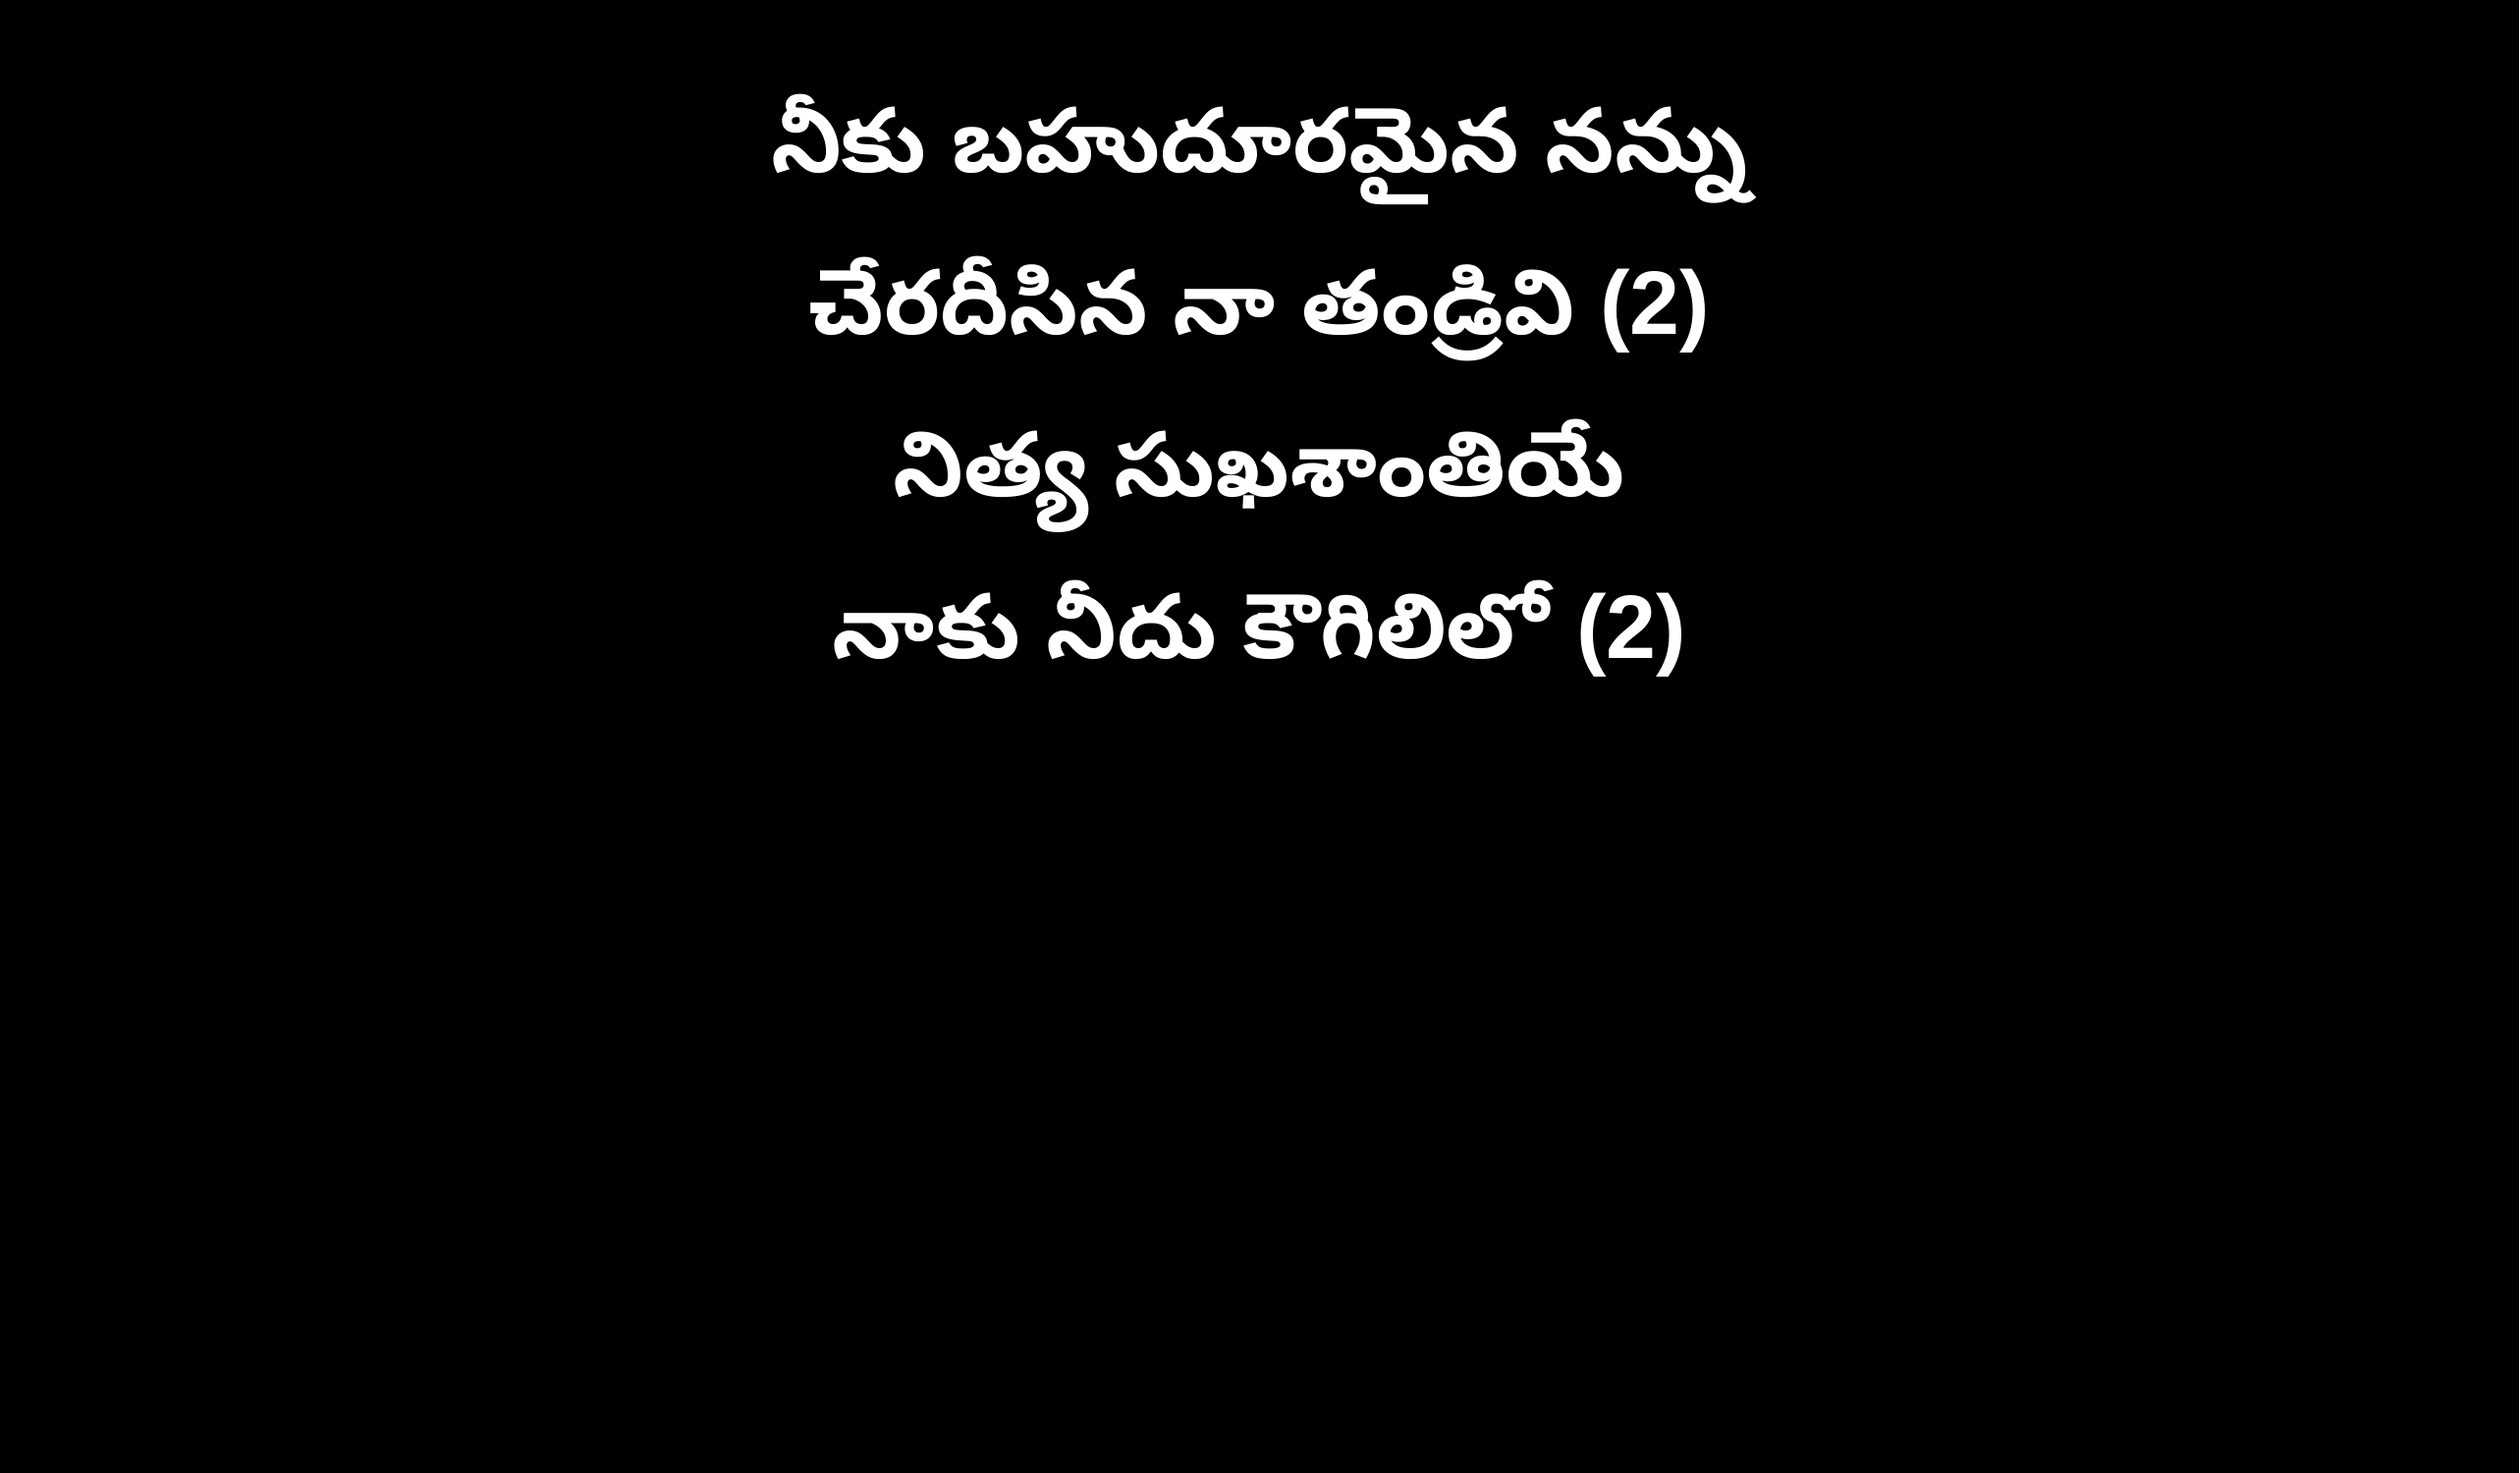

నీకు బహుదూరమైన నన్ను
చేరదీసిన నా తండ్రివి (2)
నిత్య సుఖశాంతియే
నాకు నీదు కౌగిలిలో (2)